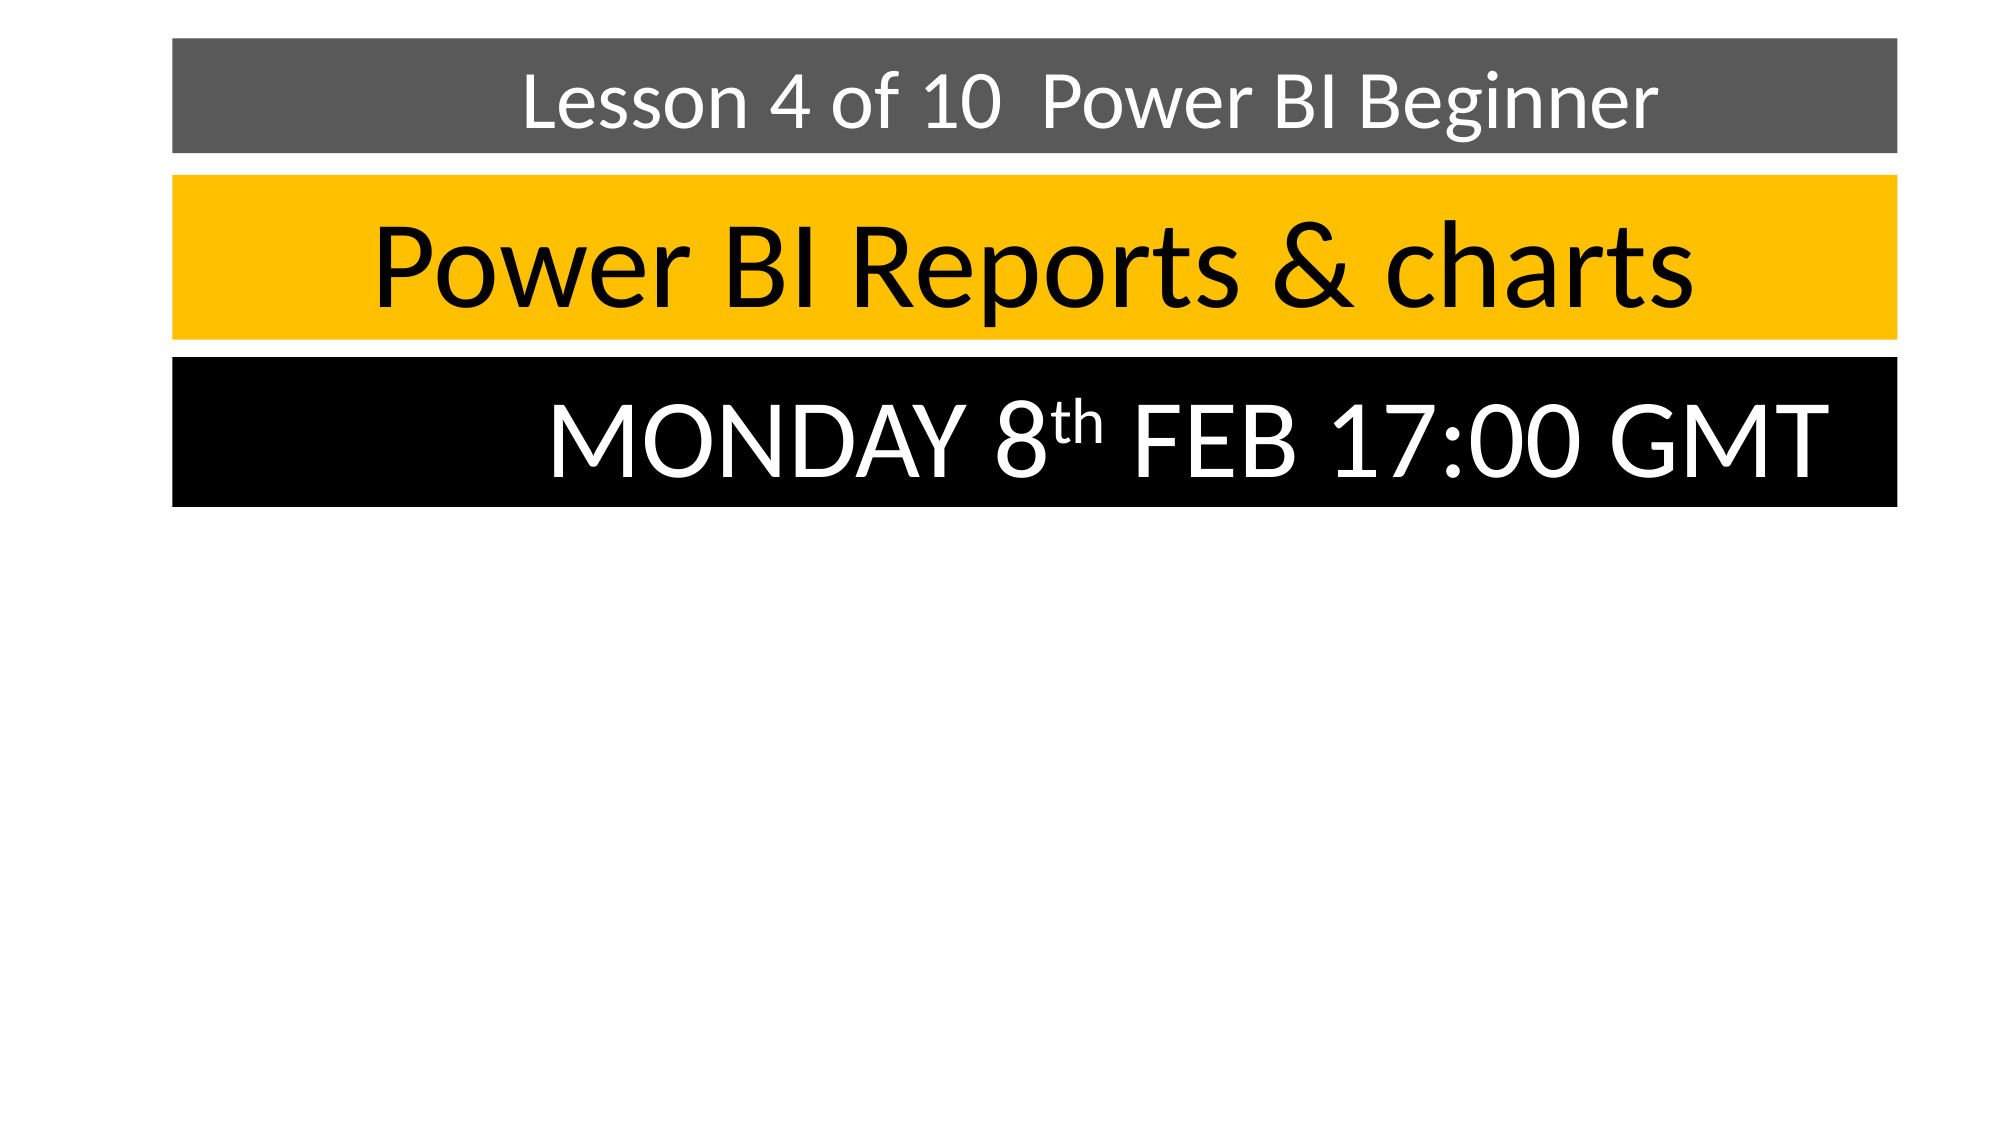

Lesson 4 of 10  Power BI Beginner
Power BI Reports & charts
            MONDAY 8th FEB 17:00 GMT